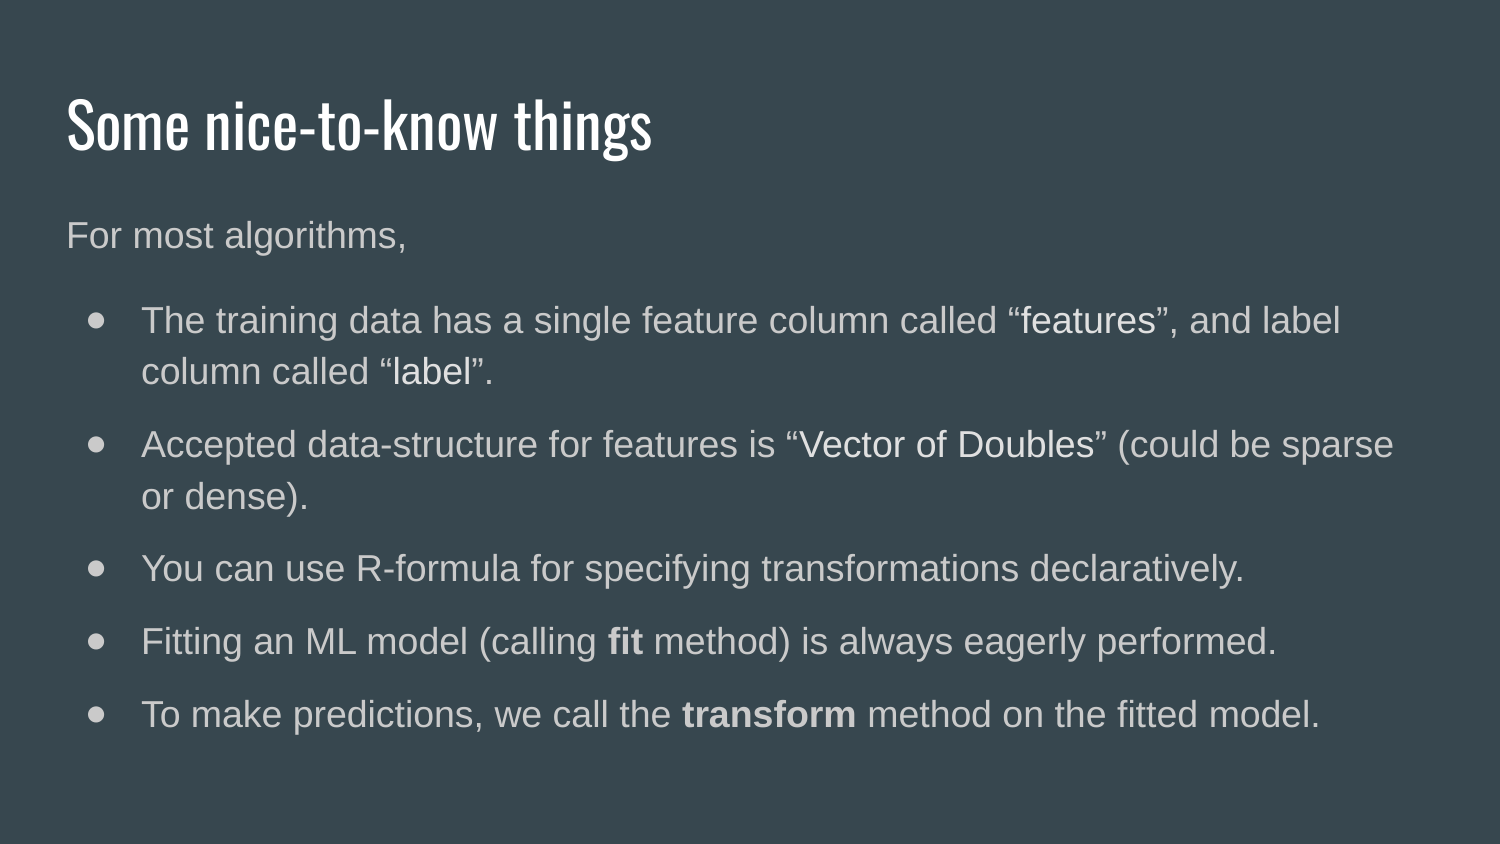

# Some nice-to-know things
For most algorithms,
The training data has a single feature column called “features”, and label column called “label”.
Accepted data-structure for features is “Vector of Doubles” (could be sparse or dense).
You can use R-formula for specifying transformations declaratively.
Fitting an ML model (calling fit method) is always eagerly performed.
To make predictions, we call the transform method on the fitted model.